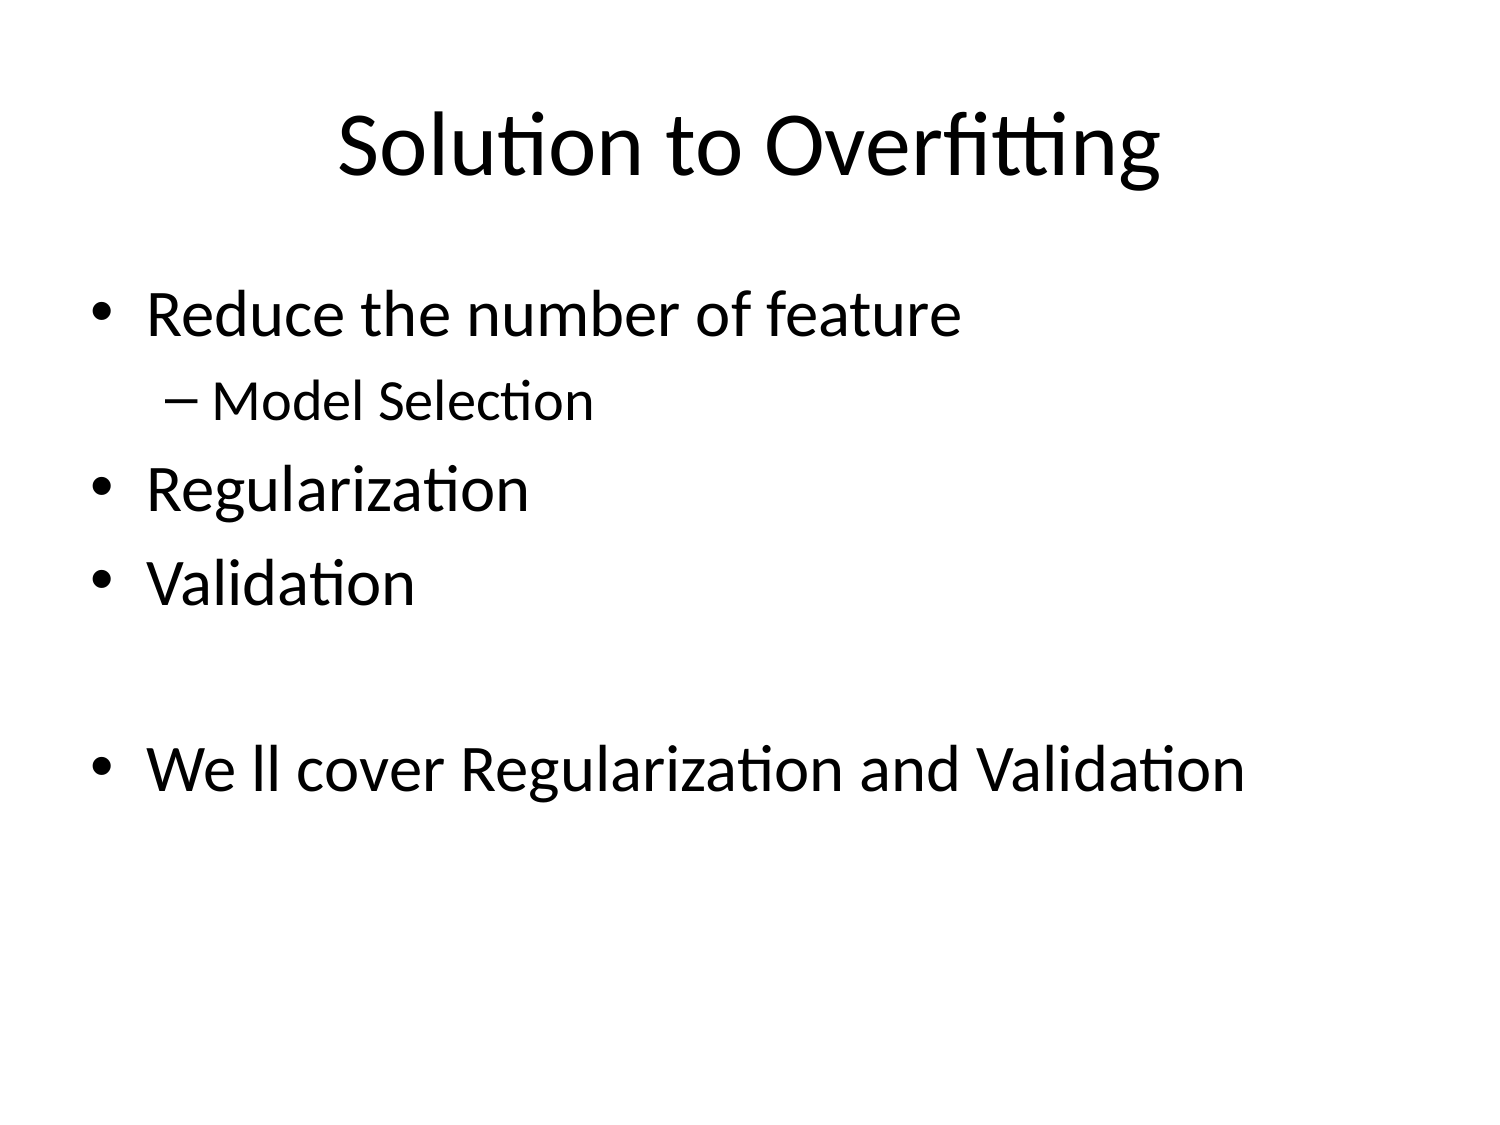

# Solution to Overfitting
Reduce the number of feature
Model Selection
Regularization
Validation

We ll cover Regularization and Validation